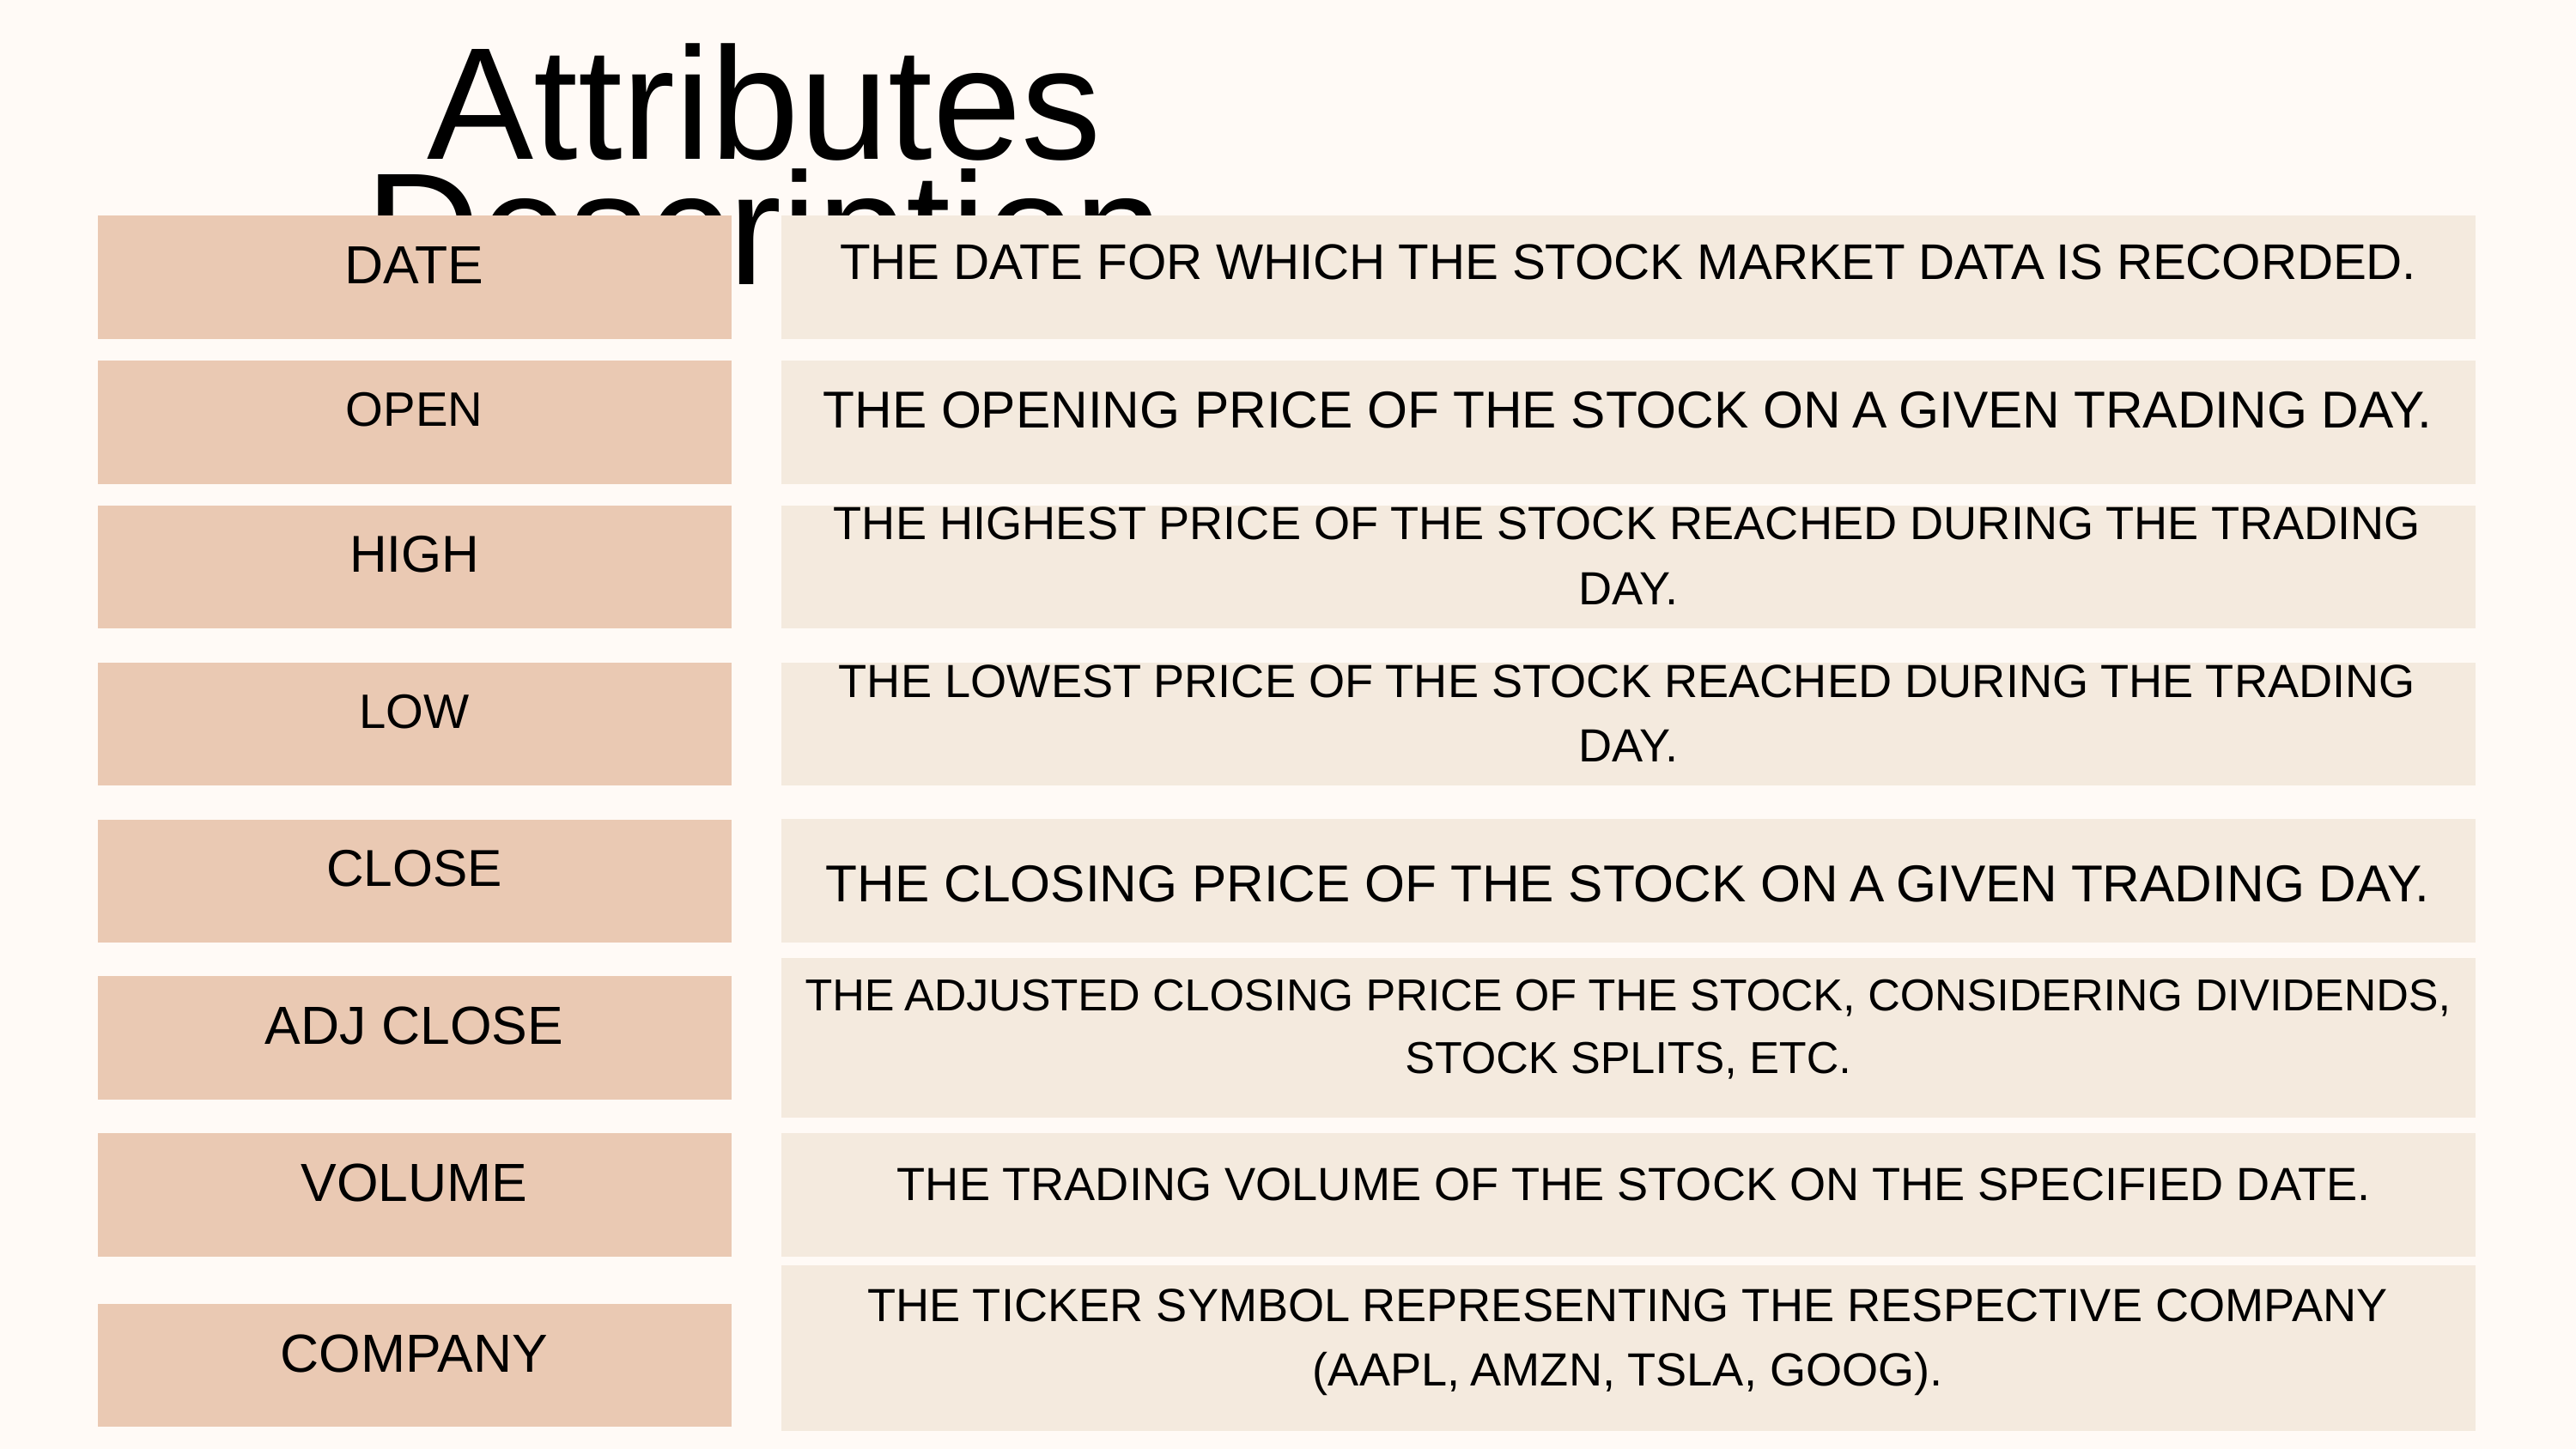

Attributes Description

DATE

THE DATE FOR WHICH THE STOCK MARKET DATA IS RECORDED.

OPEN

THE OPENING PRICE OF THE STOCK ON A GIVEN TRADING DAY.

HIGH

THE HIGHEST PRICE OF THE STOCK REACHED DURING THE TRADING DAY.

LOW

THE LOWEST PRICE OF THE STOCK REACHED DURING THE TRADING DAY.

CLOSE
THE CLOSING PRICE OF THE STOCK ON A GIVEN TRADING DAY.

THE ADJUSTED CLOSING PRICE OF THE STOCK, CONSIDERING DIVIDENDS, STOCK SPLITS, ETC.

ADJ CLOSE

VOLUME

 THE TRADING VOLUME OF THE STOCK ON THE SPECIFIED DATE.

THE TICKER SYMBOL REPRESENTING THE RESPECTIVE COMPANY (AAPL, AMZN, TSLA, GOOG).

COMPANY